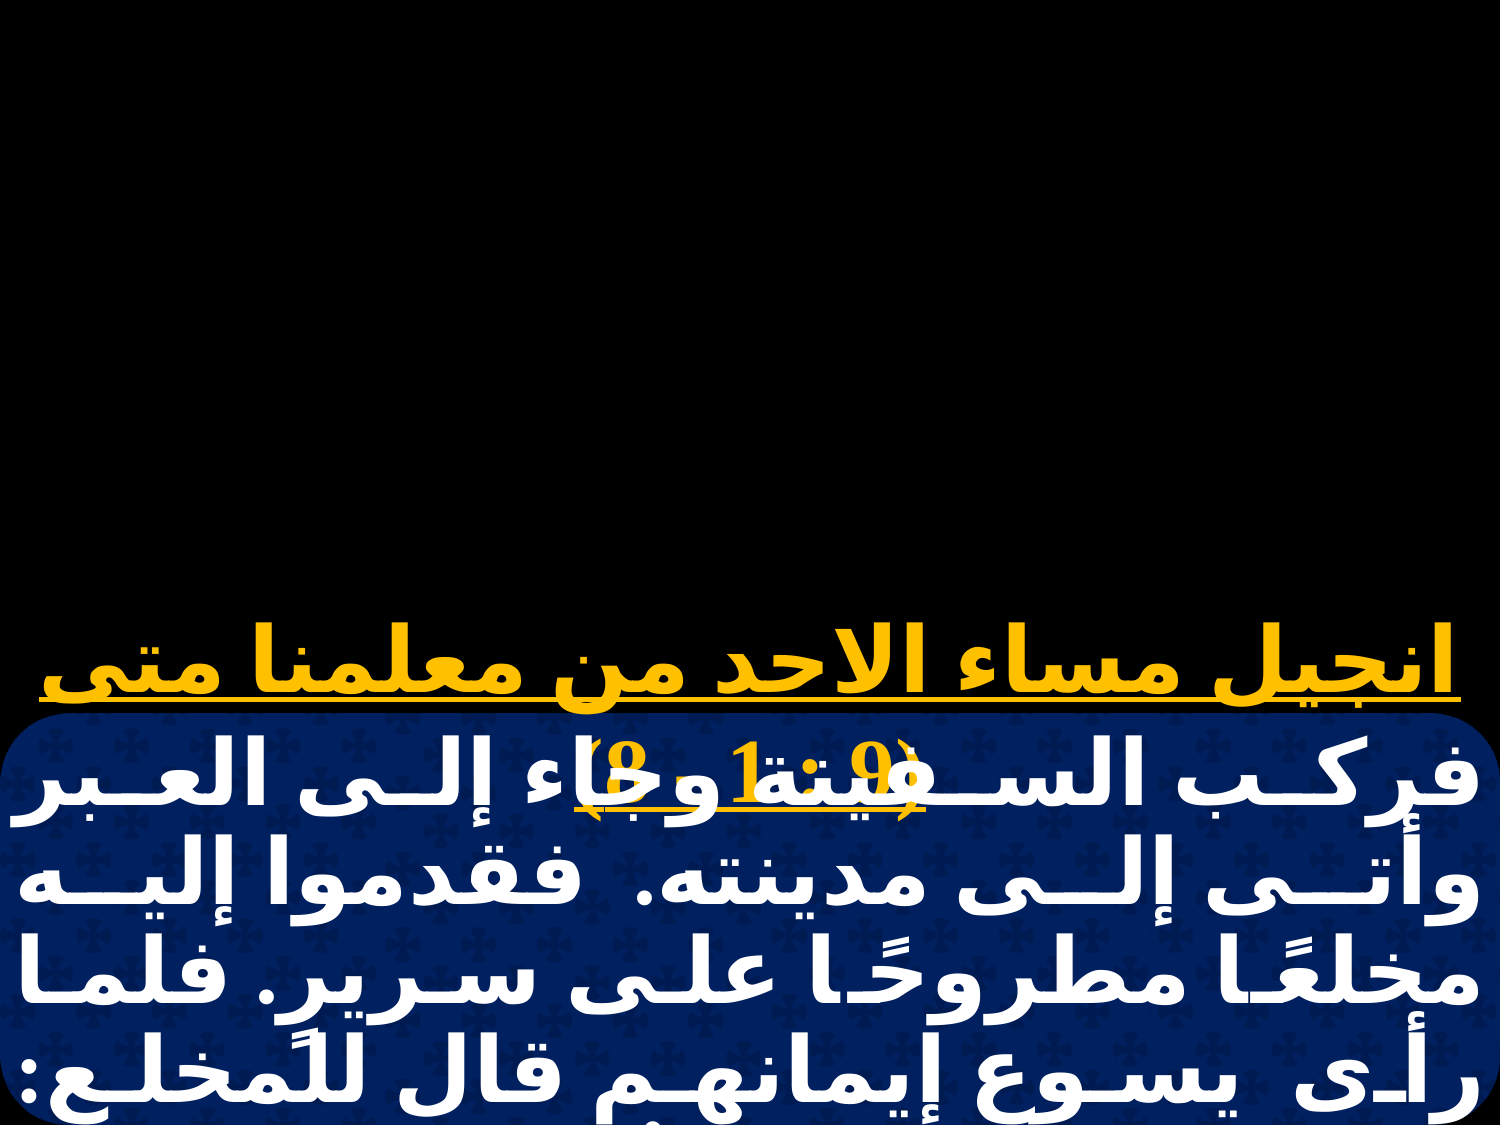

انجيل مساء الاحد من معلمنا متى (9 : 1 - 8)
فركب السفينة وجاء إلى العبر وأتى إلى مدينته.  فقدموا إليه مخلعًا مطروحًا على سريرٍ. فلما رأى  يسوع إيمانهم قال للمخلع: "ثق يا بني. مغفورةٌ لك  خطاياك". فقال قومٌ من الكتبة في أنفسهم: "هذا